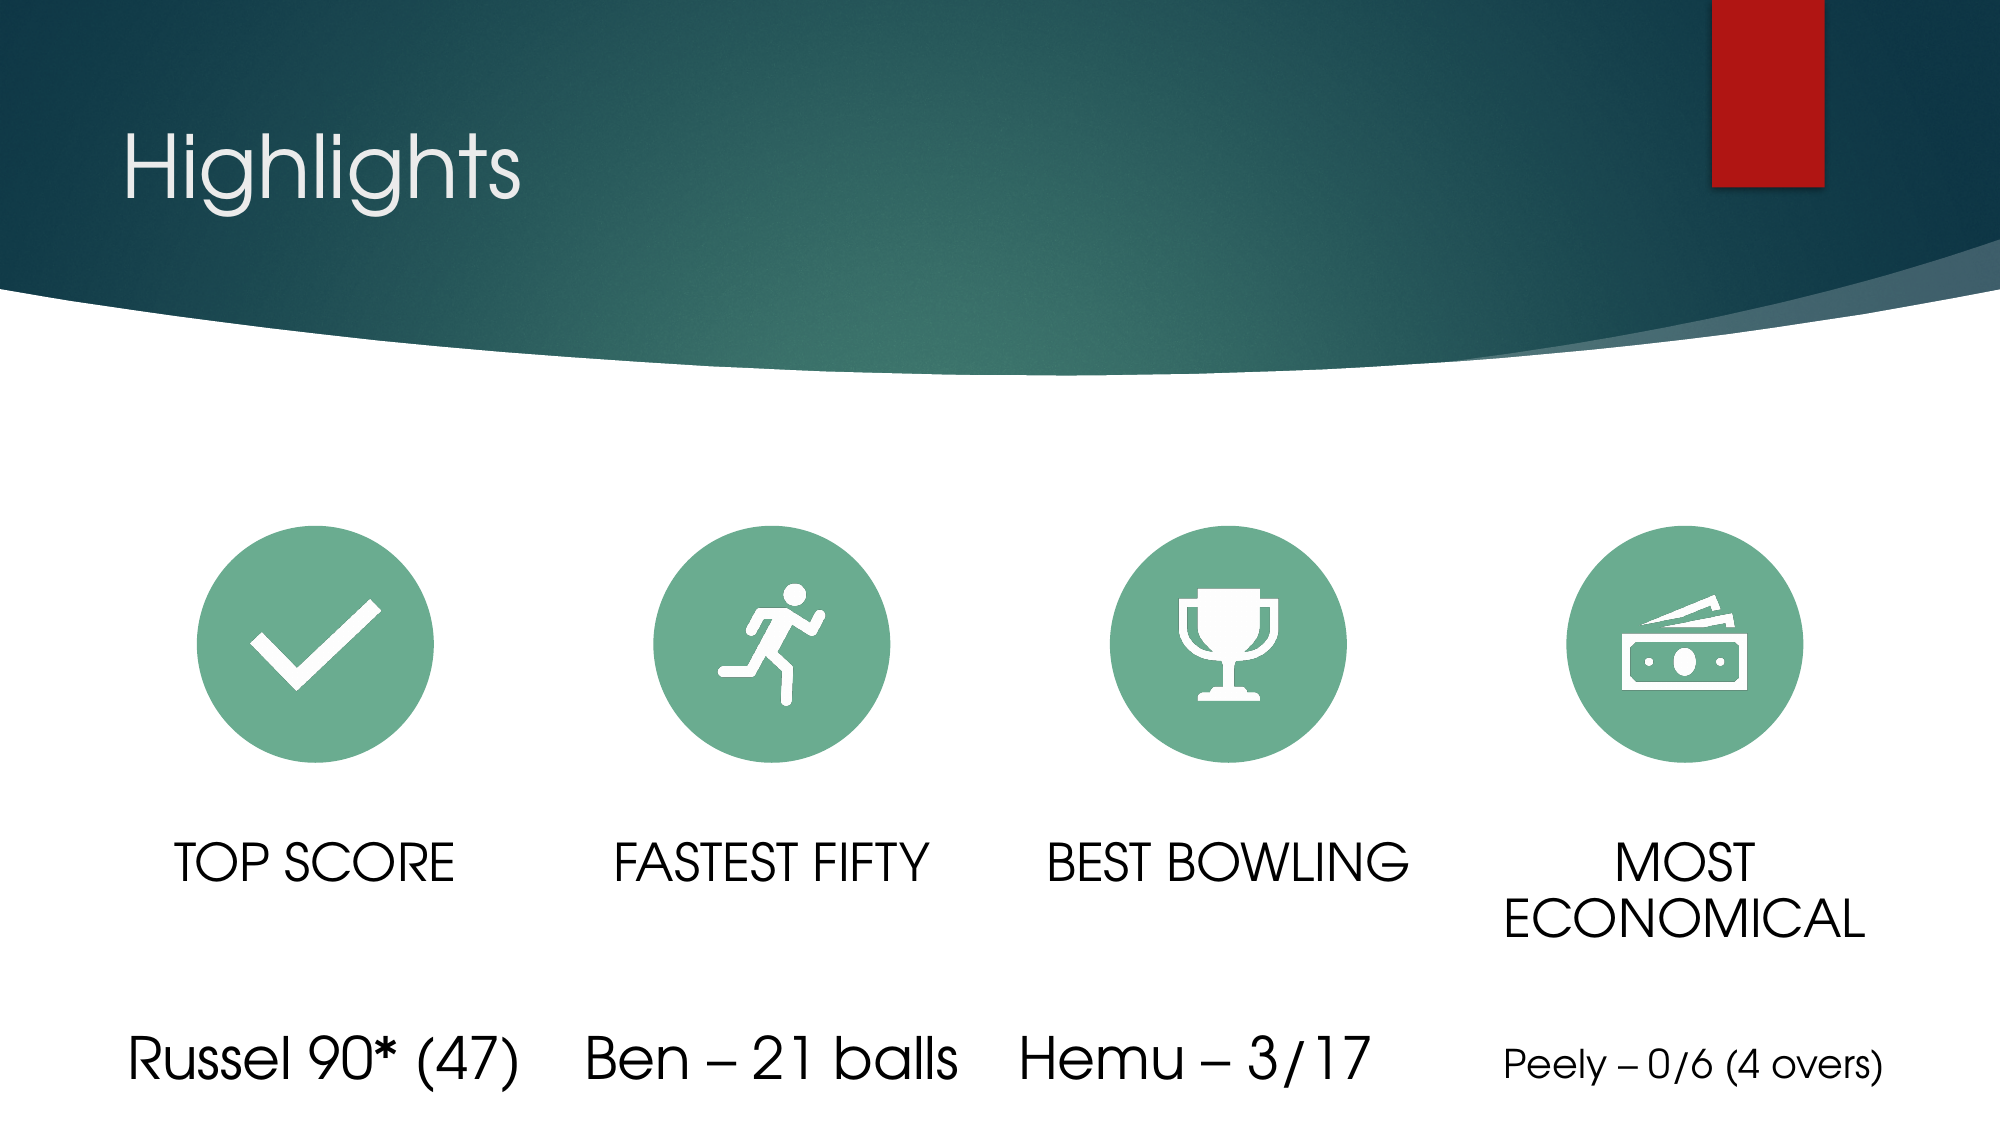

# Highlights

Top Score
Fastest Fifty
Best Bowling
Most economical
Russel 90* (47)
Ben – 21 balls
Hemu – 3/17
Peely – 0/6 (4 overs)